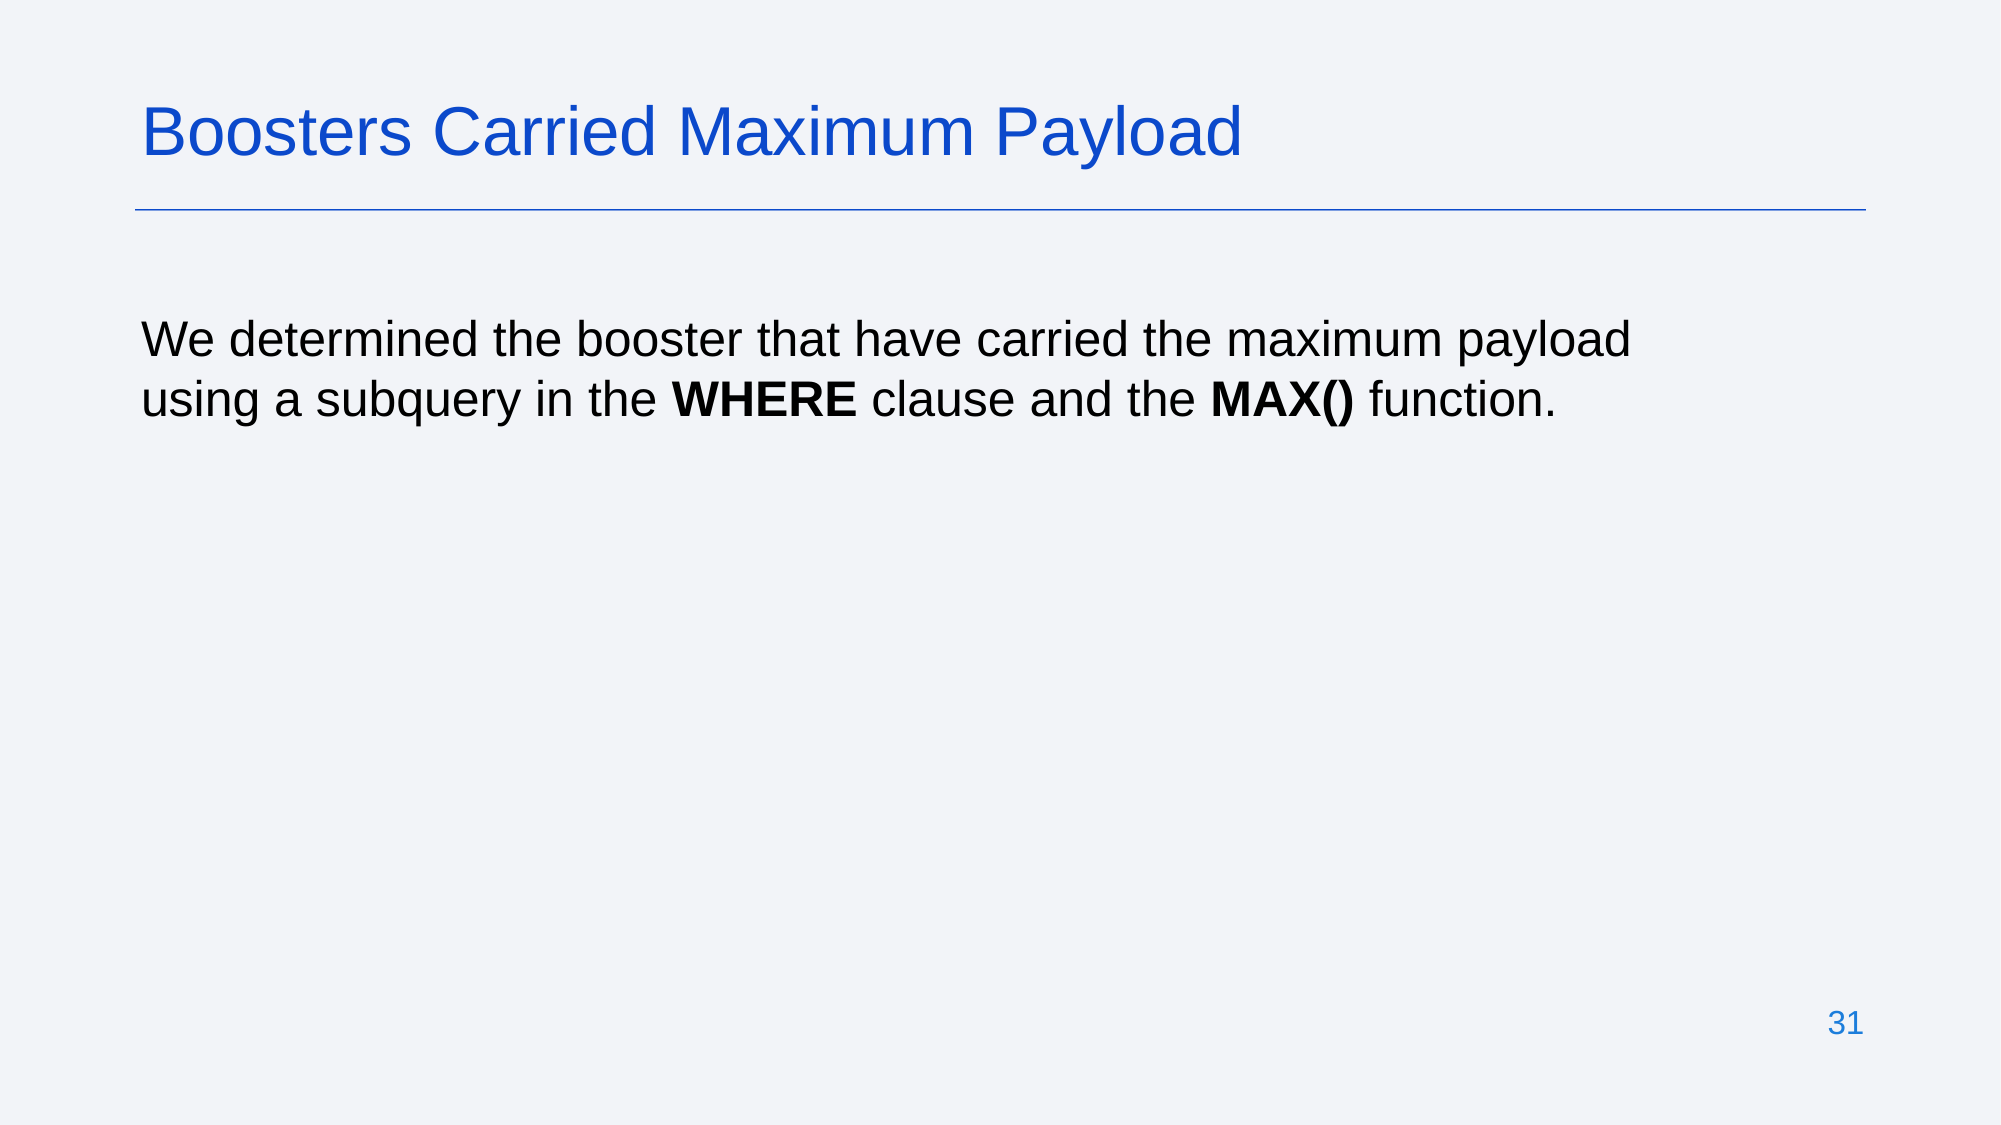

Boosters Carried Maximum Payload
We determined the booster that have carried the maximum payload using a subquery in the WHERE clause and the MAX() function.
31